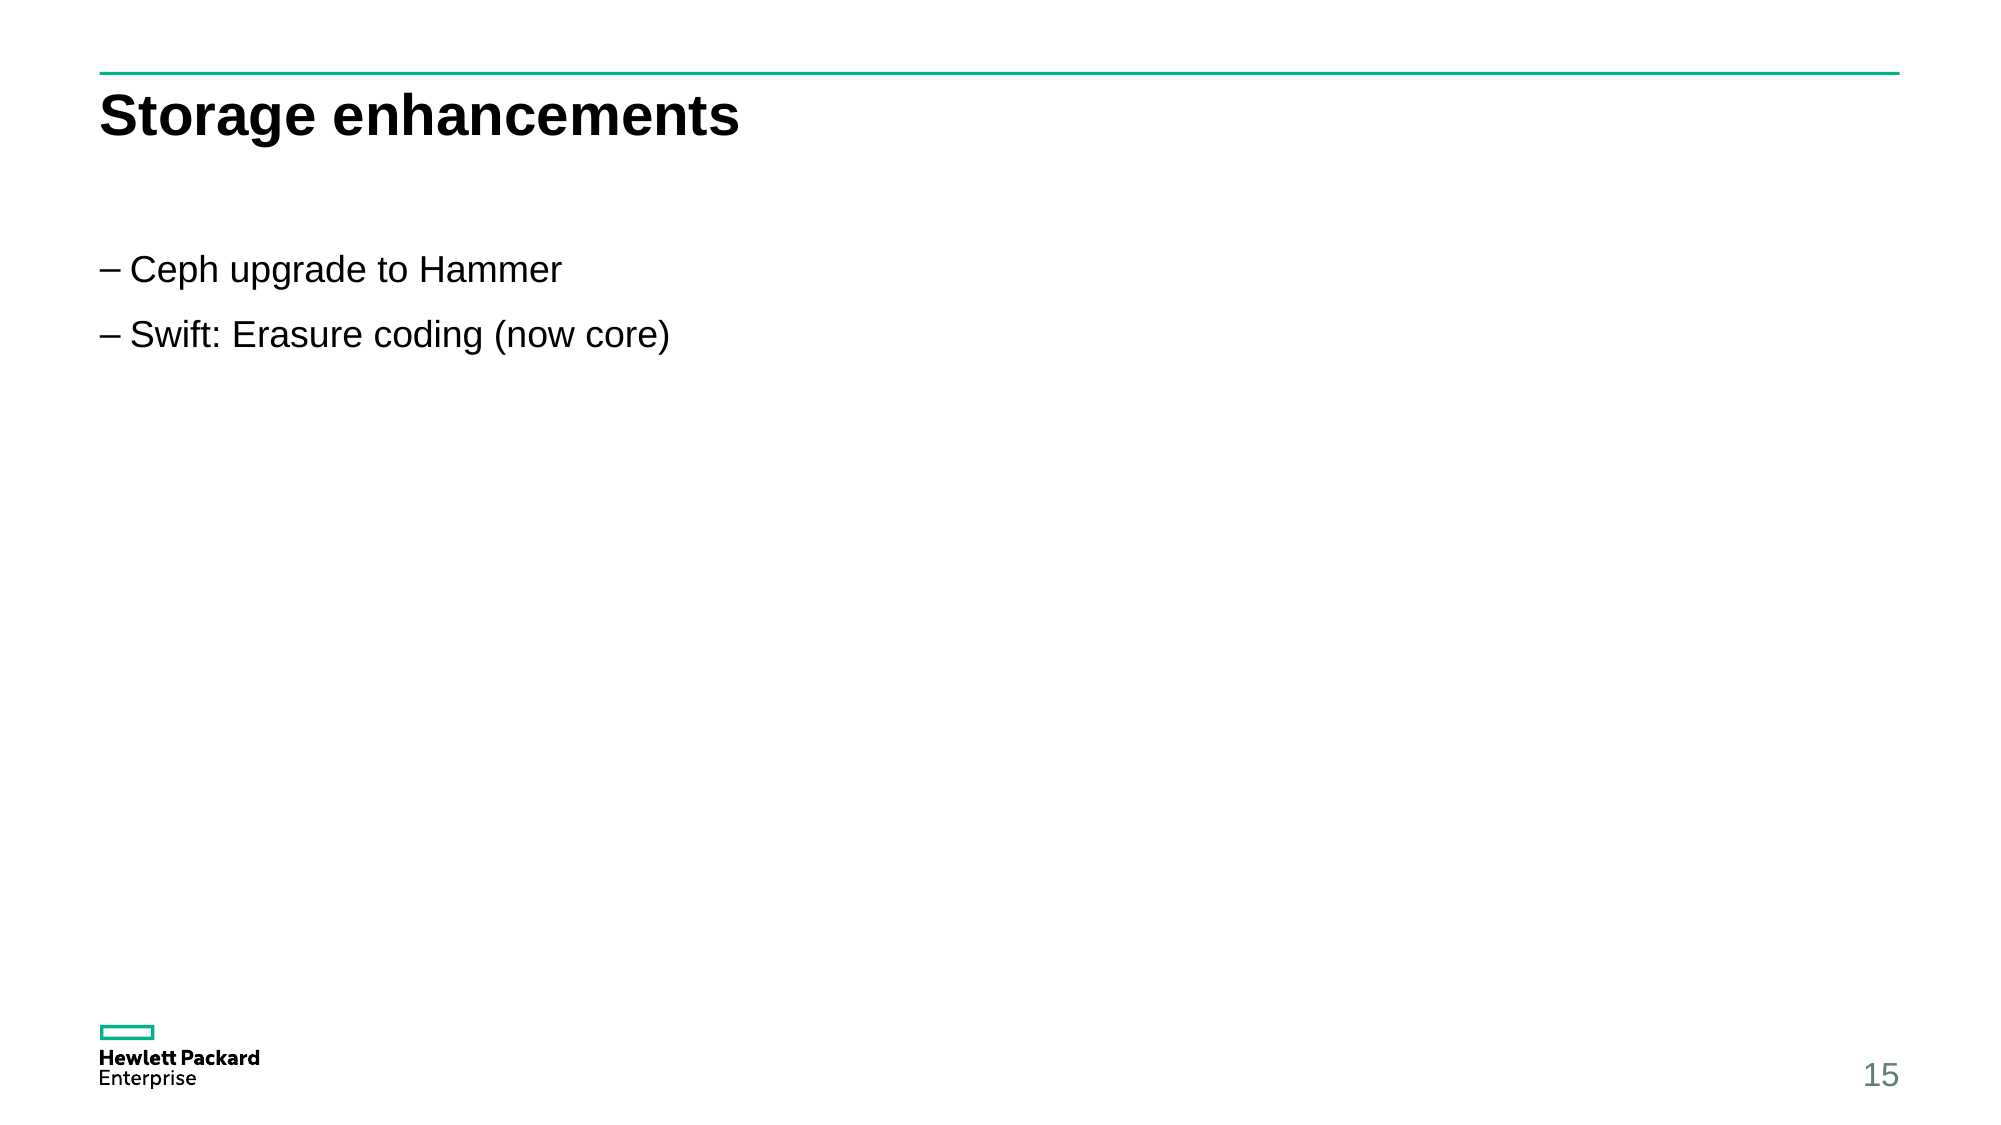

# Storage enhancements

Ceph upgrade to Hammer
Swift: Erasure coding (now core)

15